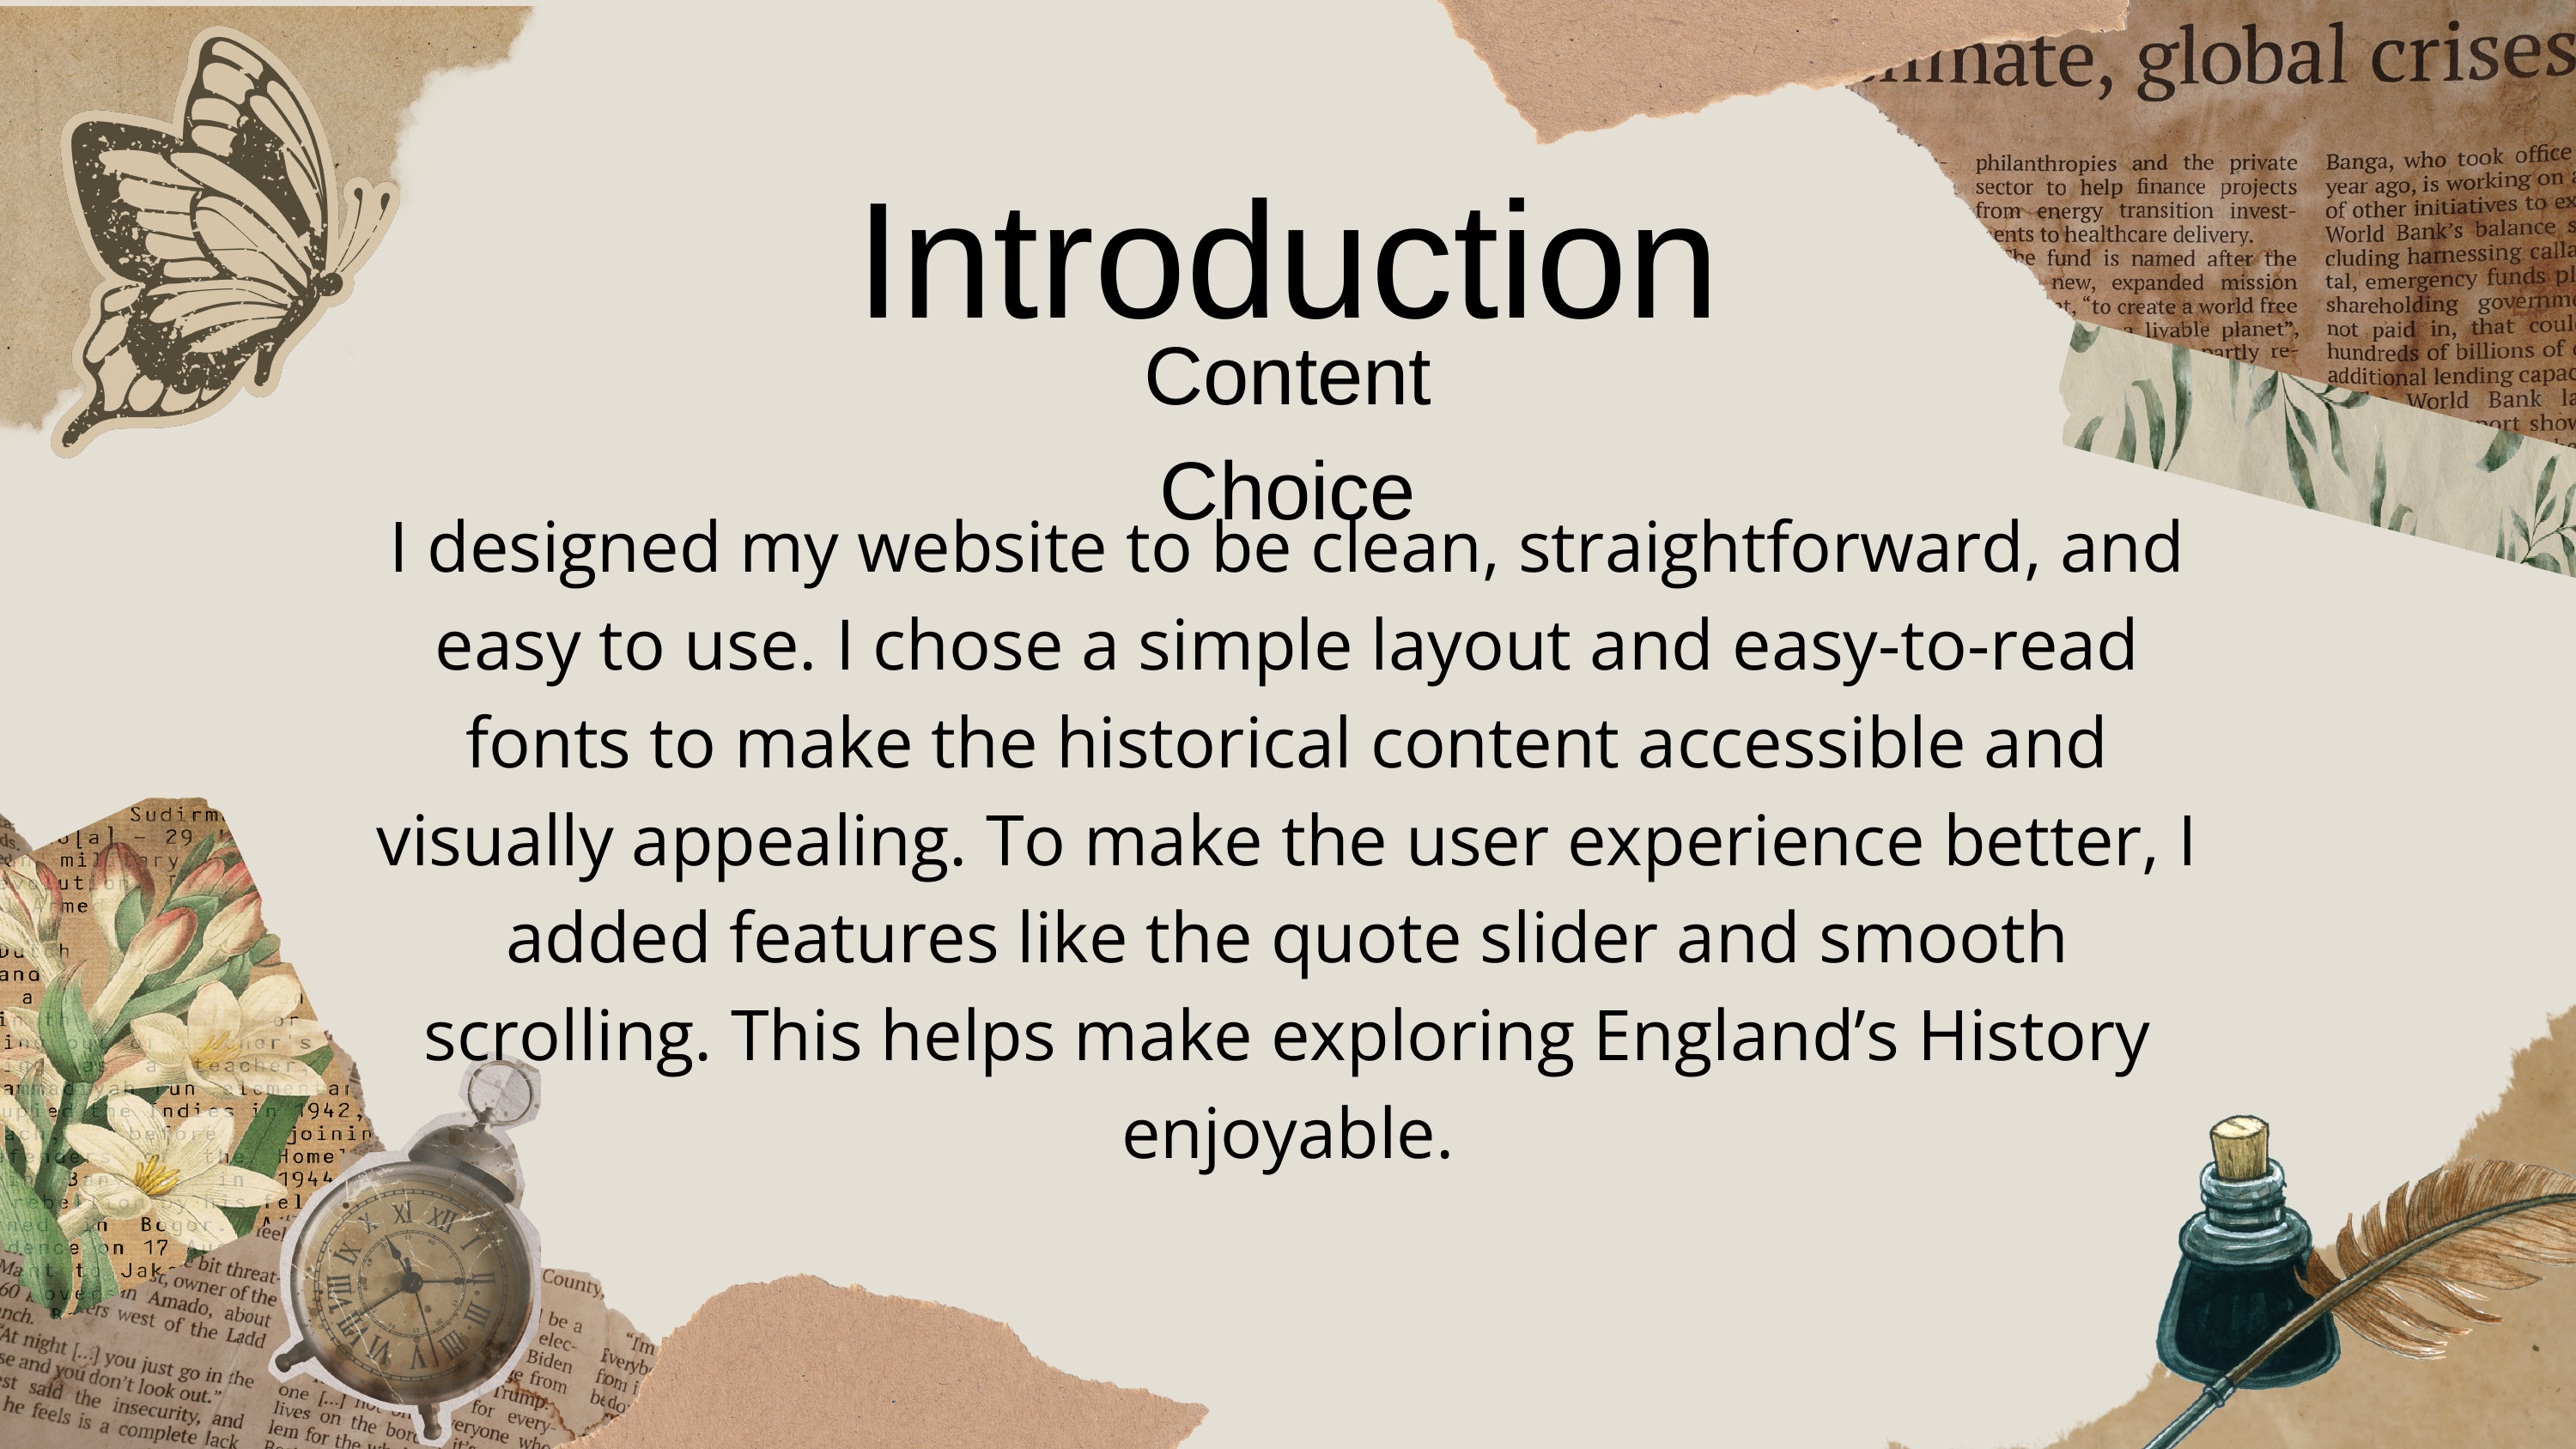

Introduction
Content Choice

I designed my website to be clean, straightforward, and easy to use. I chose a simple layout and easy-to-read fonts to make the historical content accessible and visually appealing. To make the user experience better, I added features like the quote slider and smooth scrolling. This helps make exploring England’s History enjoyable.